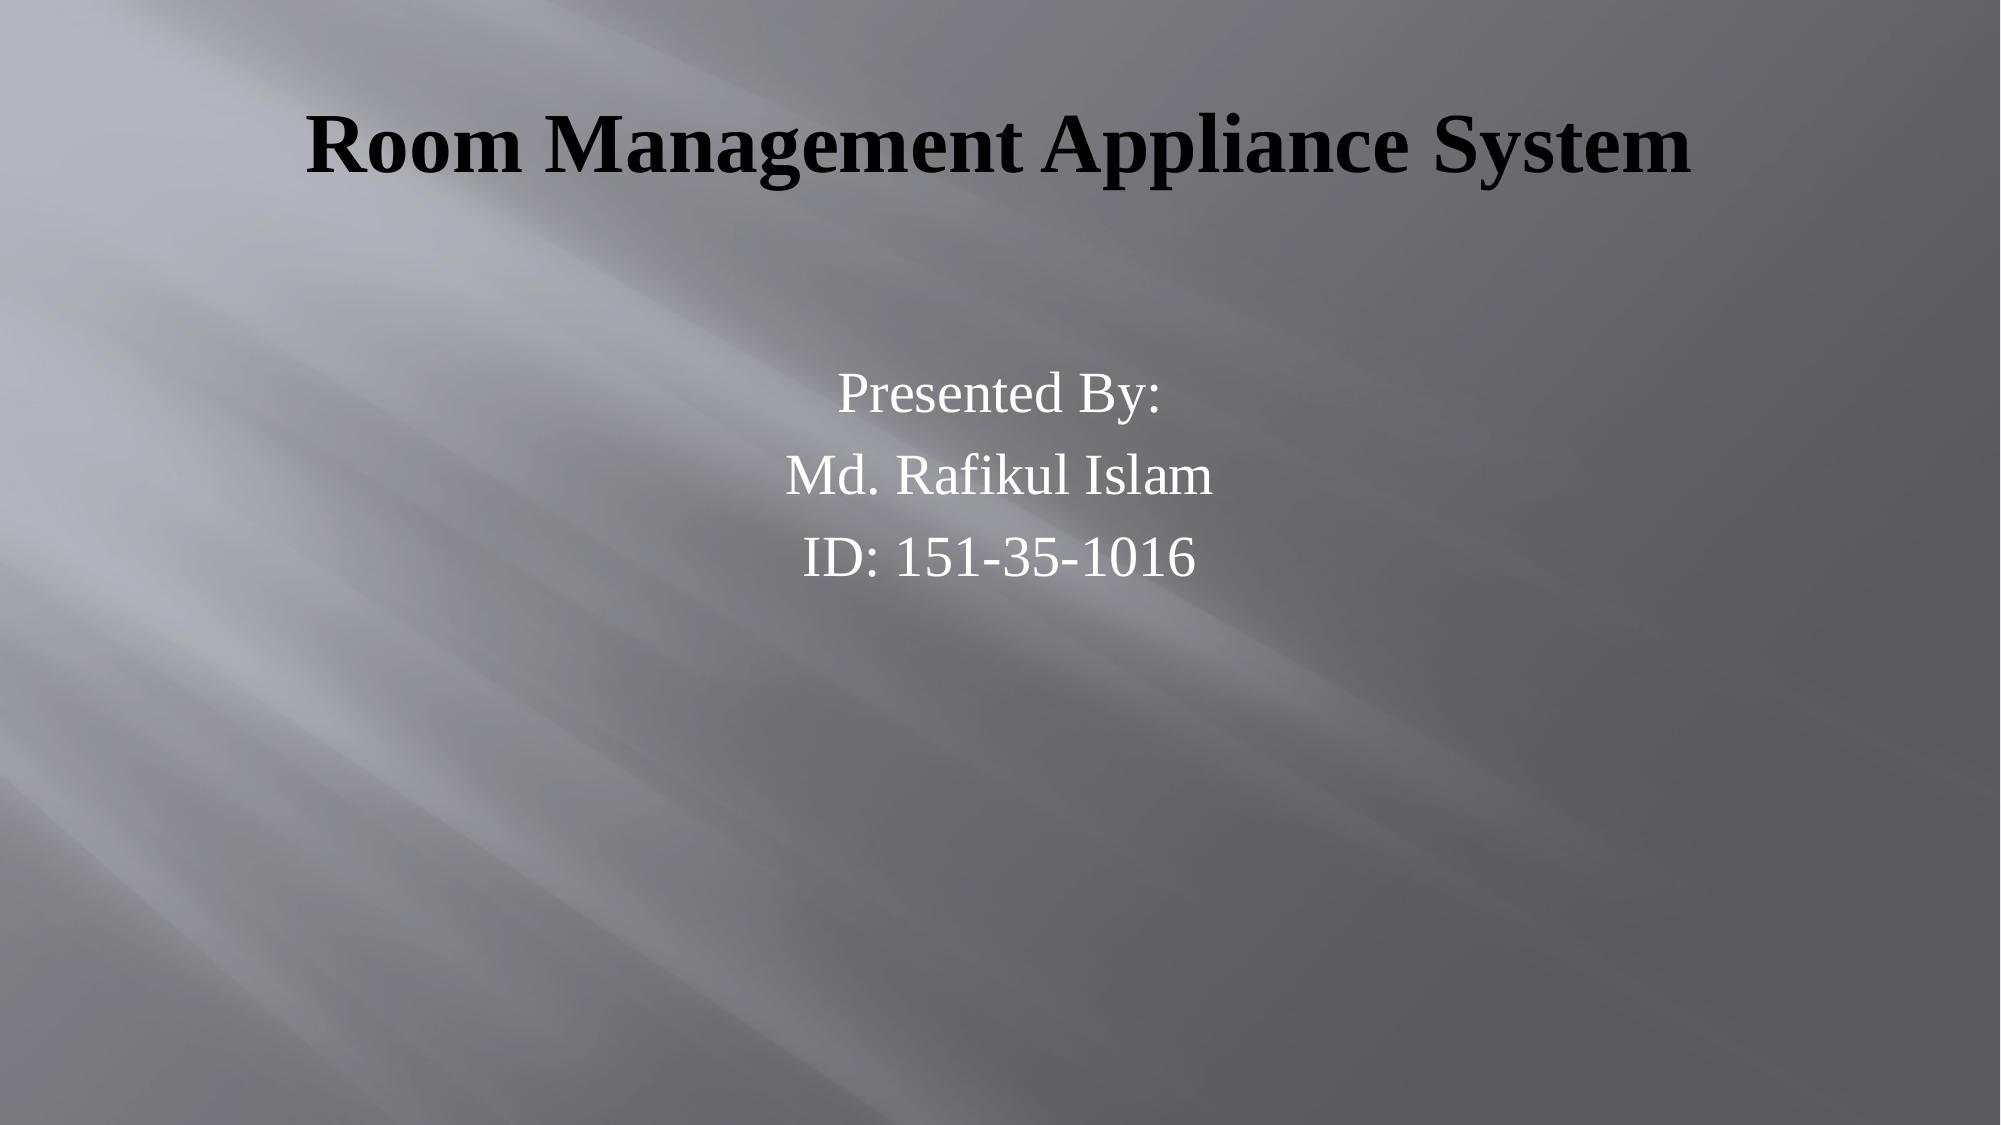

# Room Management Appliance System
Presented By:
Md. Rafikul Islam
ID: 151-35-1016